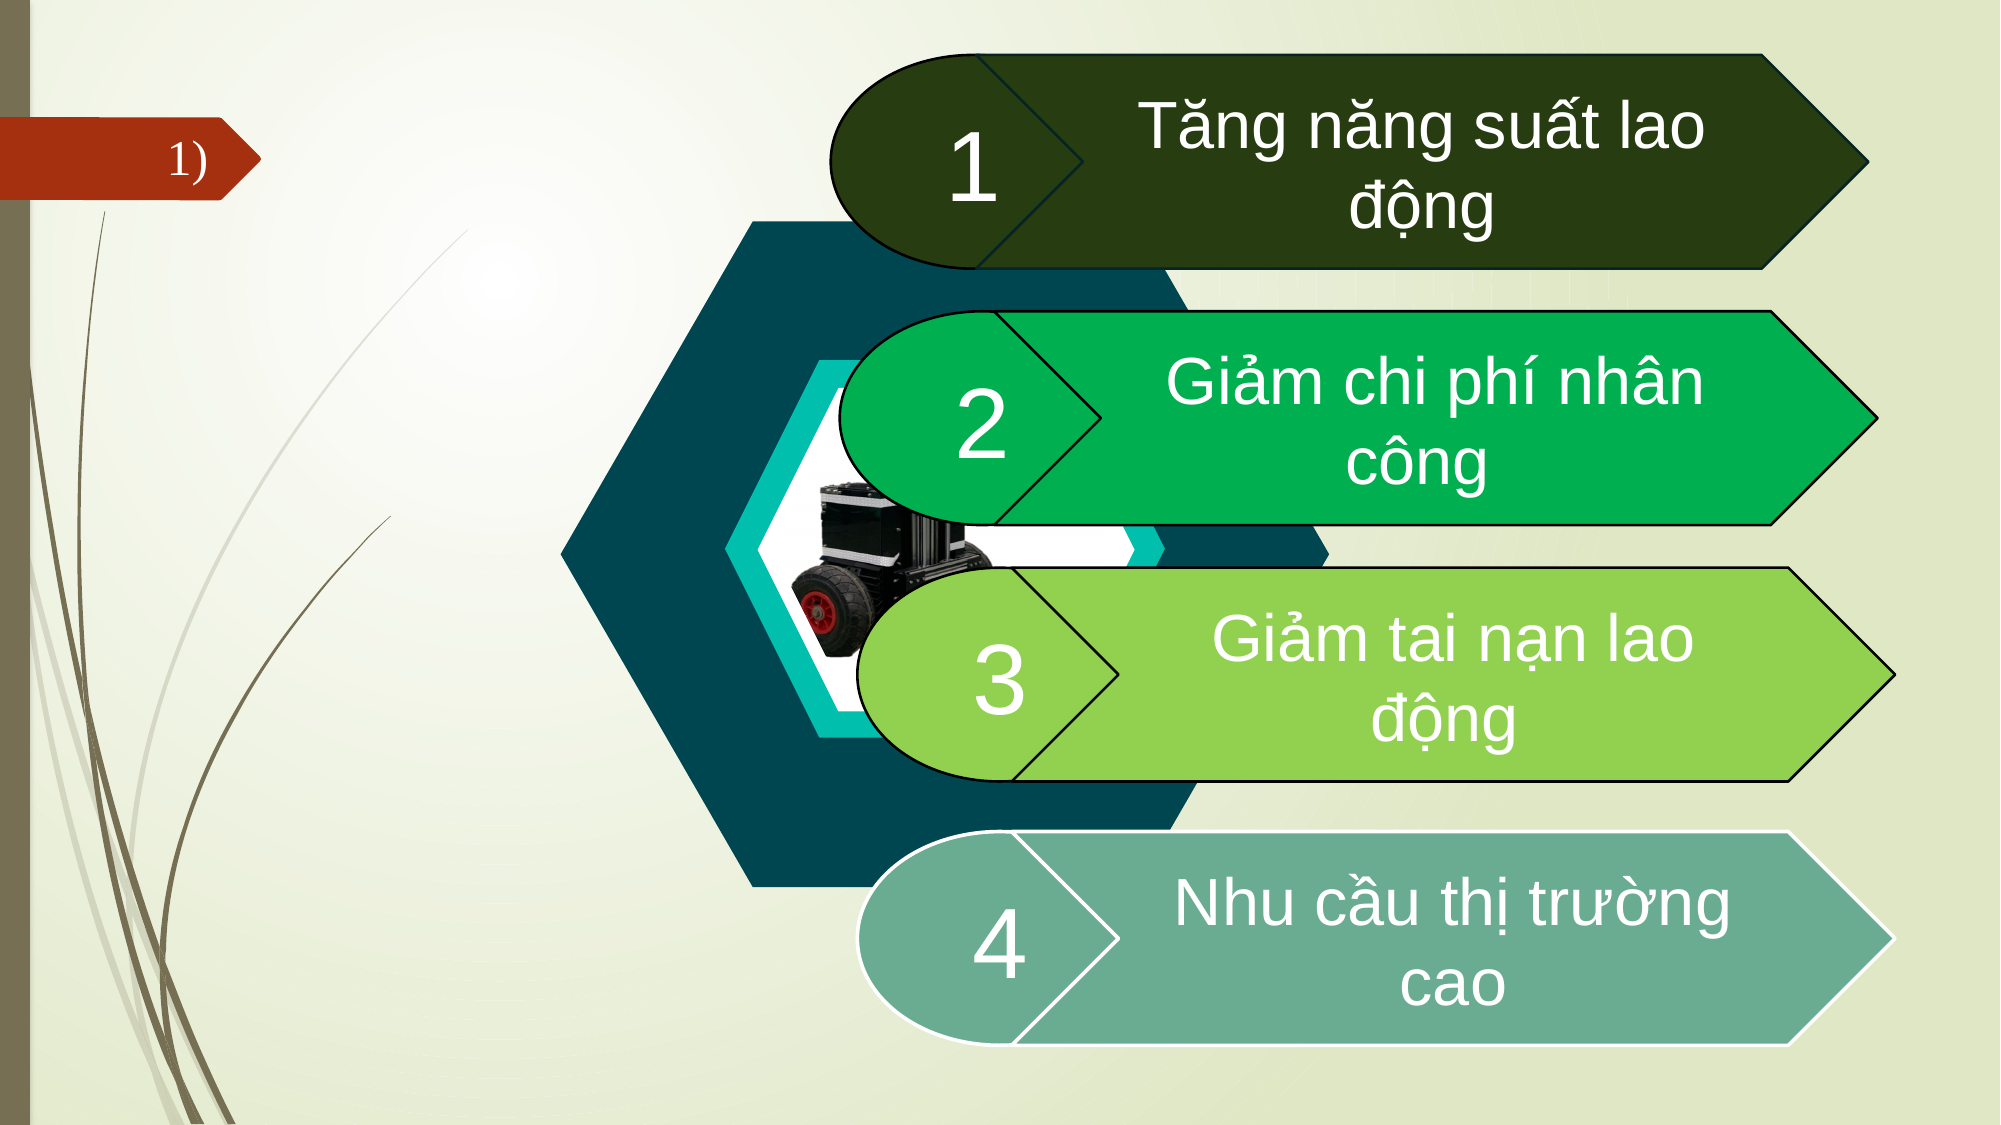

1
Tăng năng suất lao động
1)

2
Giảm chi phí nhân công

3
Giảm tai nạn lao động
4
Nhu cầu thị trường cao